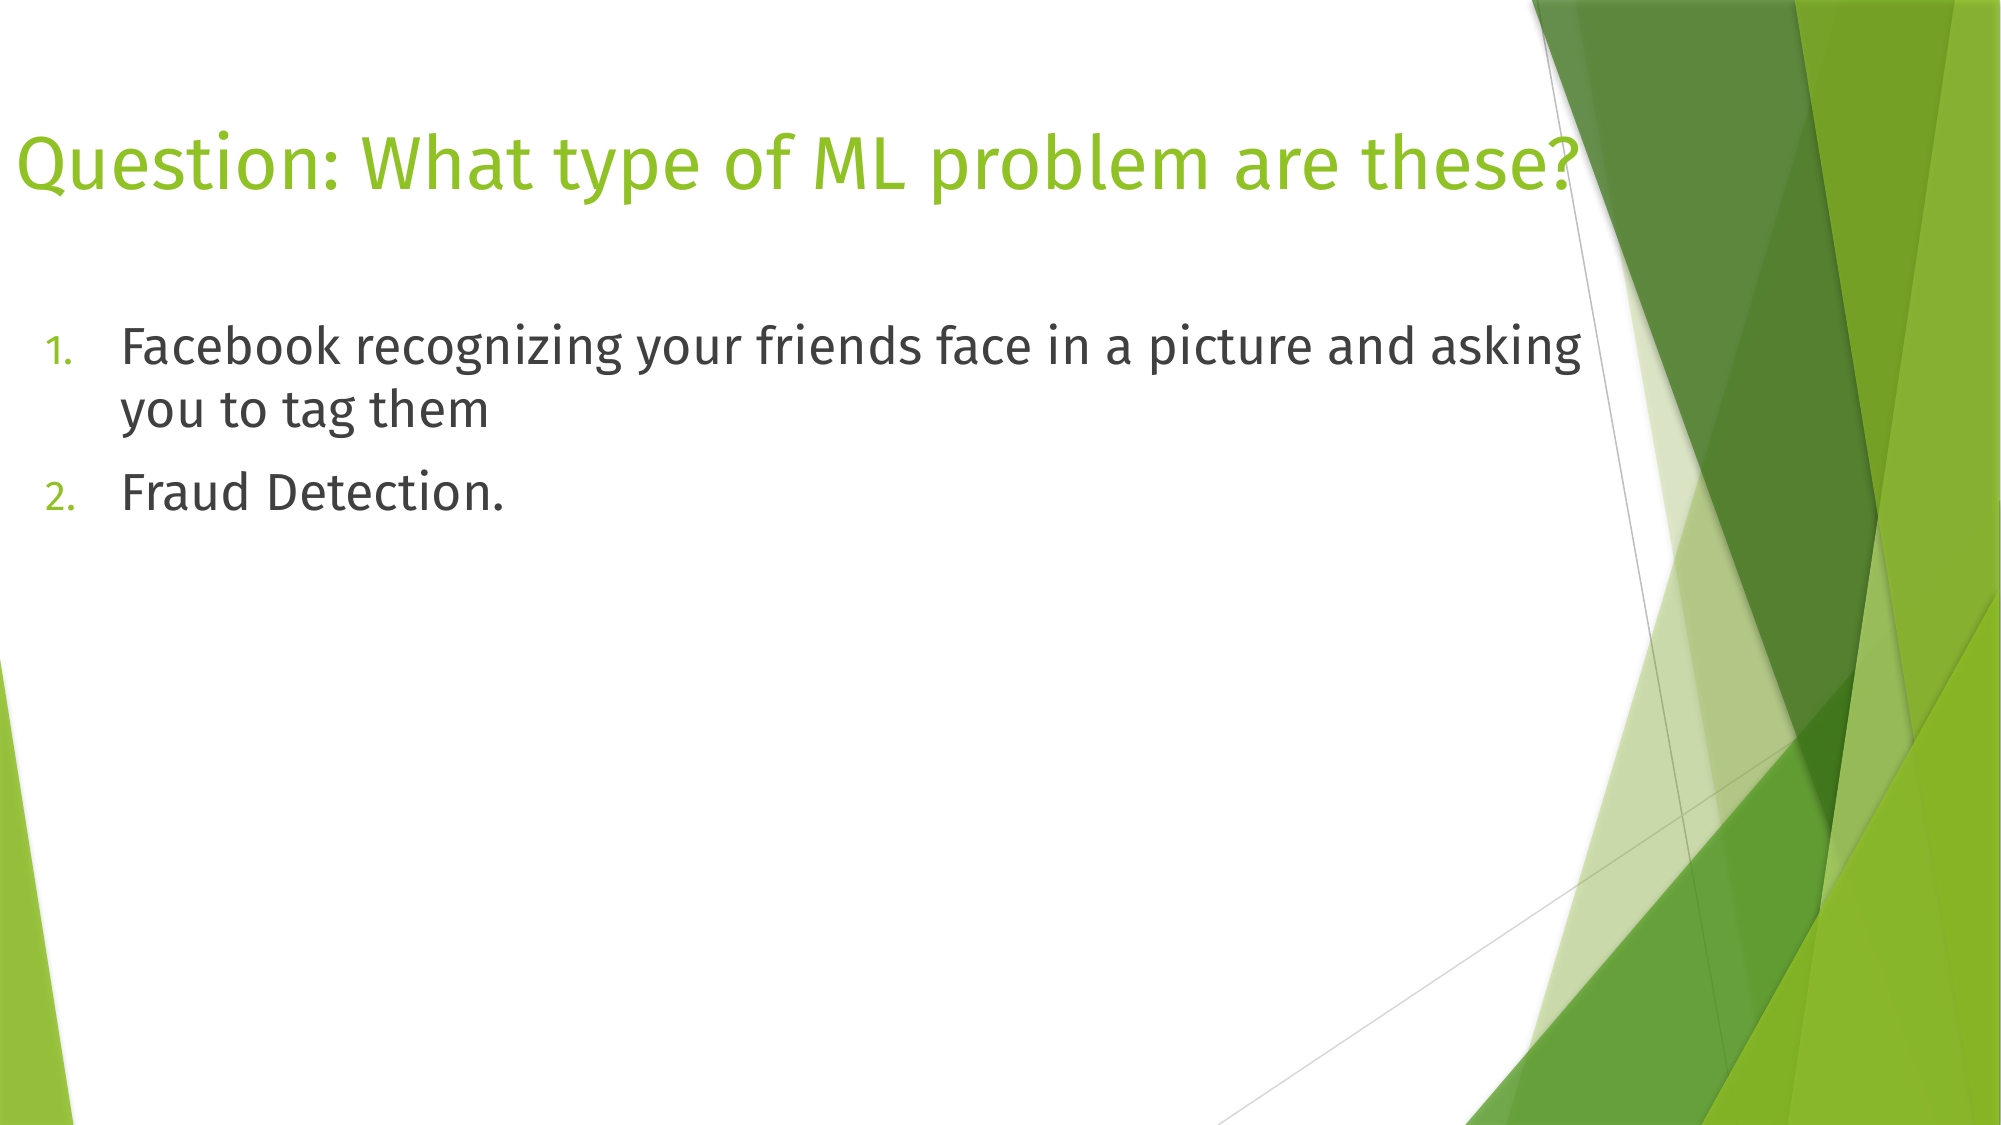

# Question: What type of ML problem are these?
Facebook recognizing your friends face in a picture and asking you to tag them
Fraud Detection.